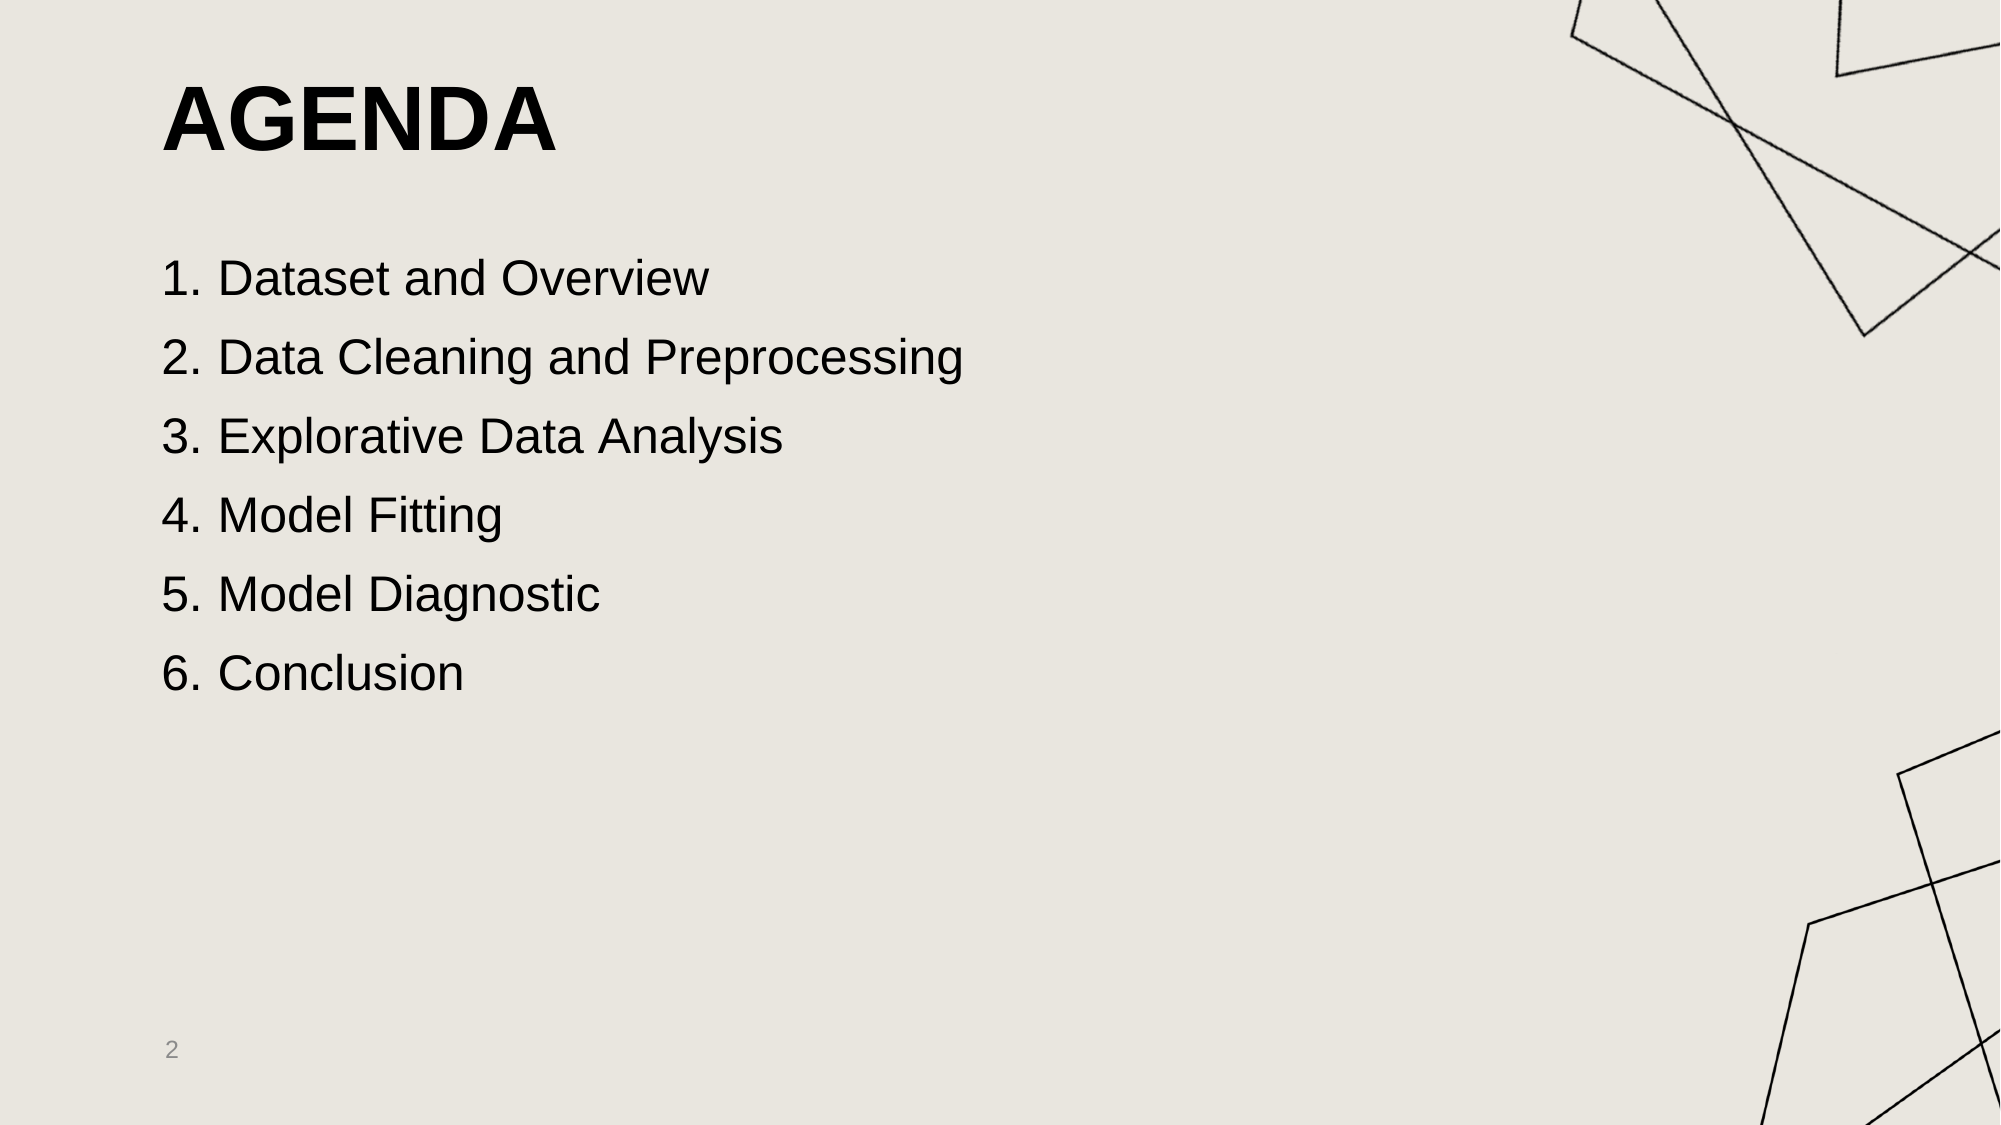

# Agenda
Dataset and Overview
Data Cleaning and Preprocessing
Explorative Data Analysis
Model Fitting
Model Diagnostic
Conclusion
2